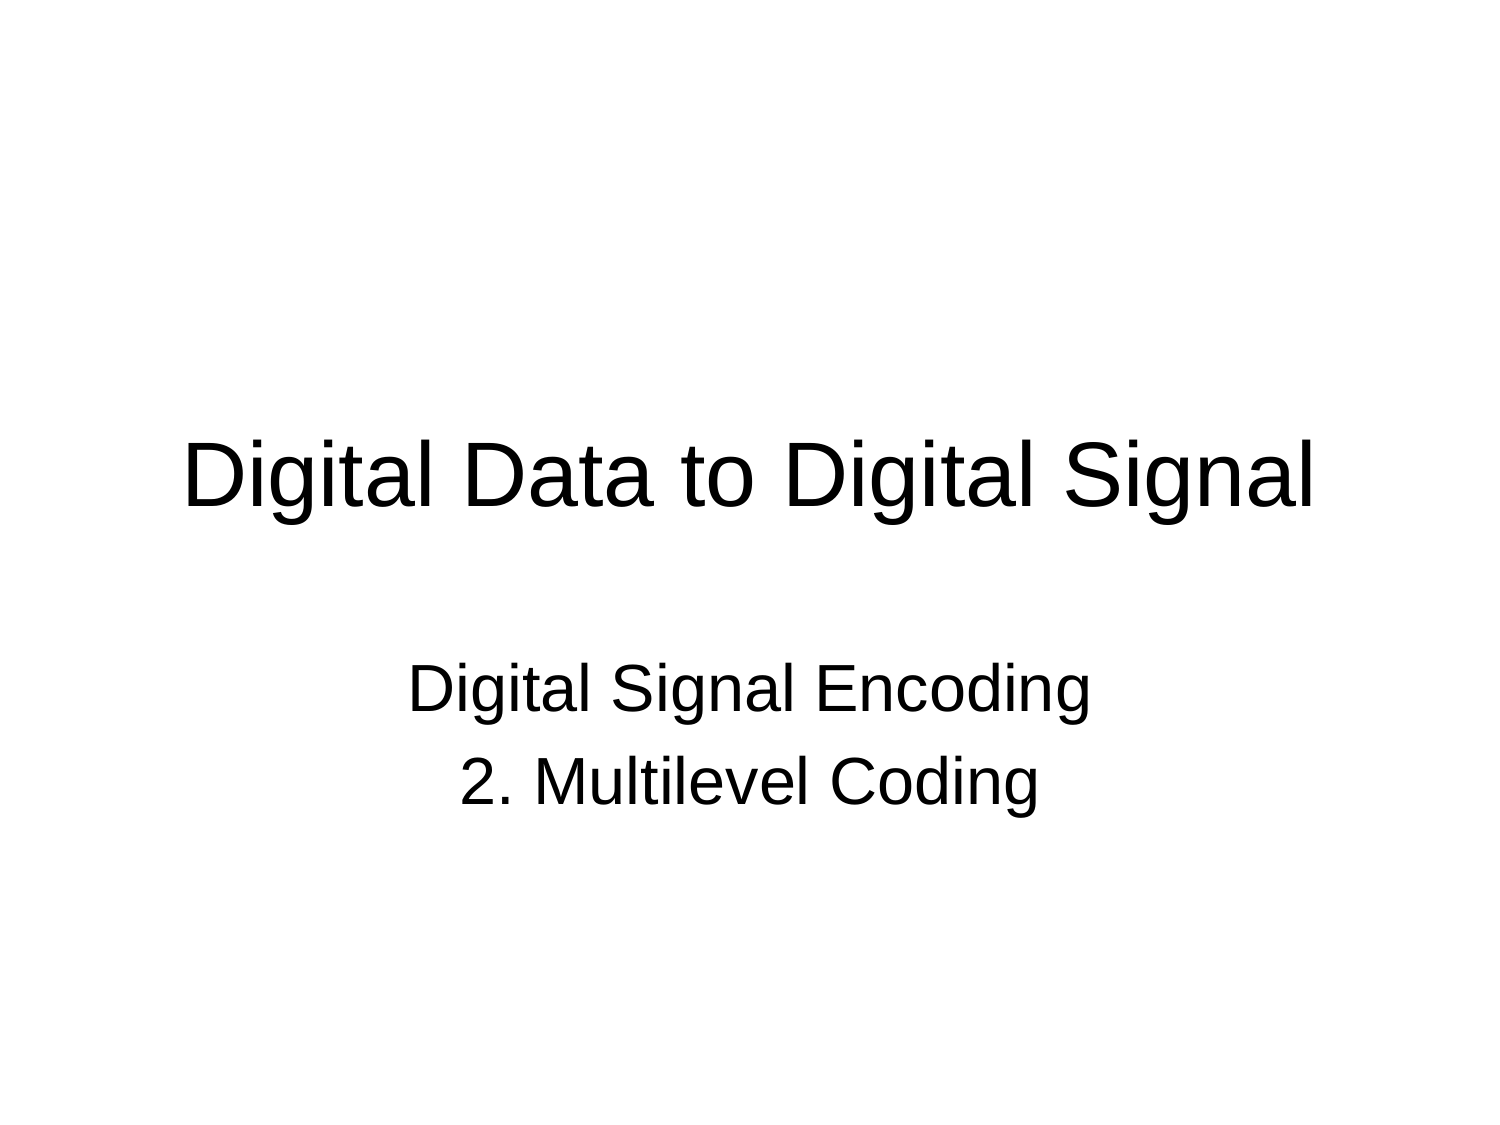

# Digital Data to Digital Signal
Digital Signal Encoding
2. Multilevel Coding